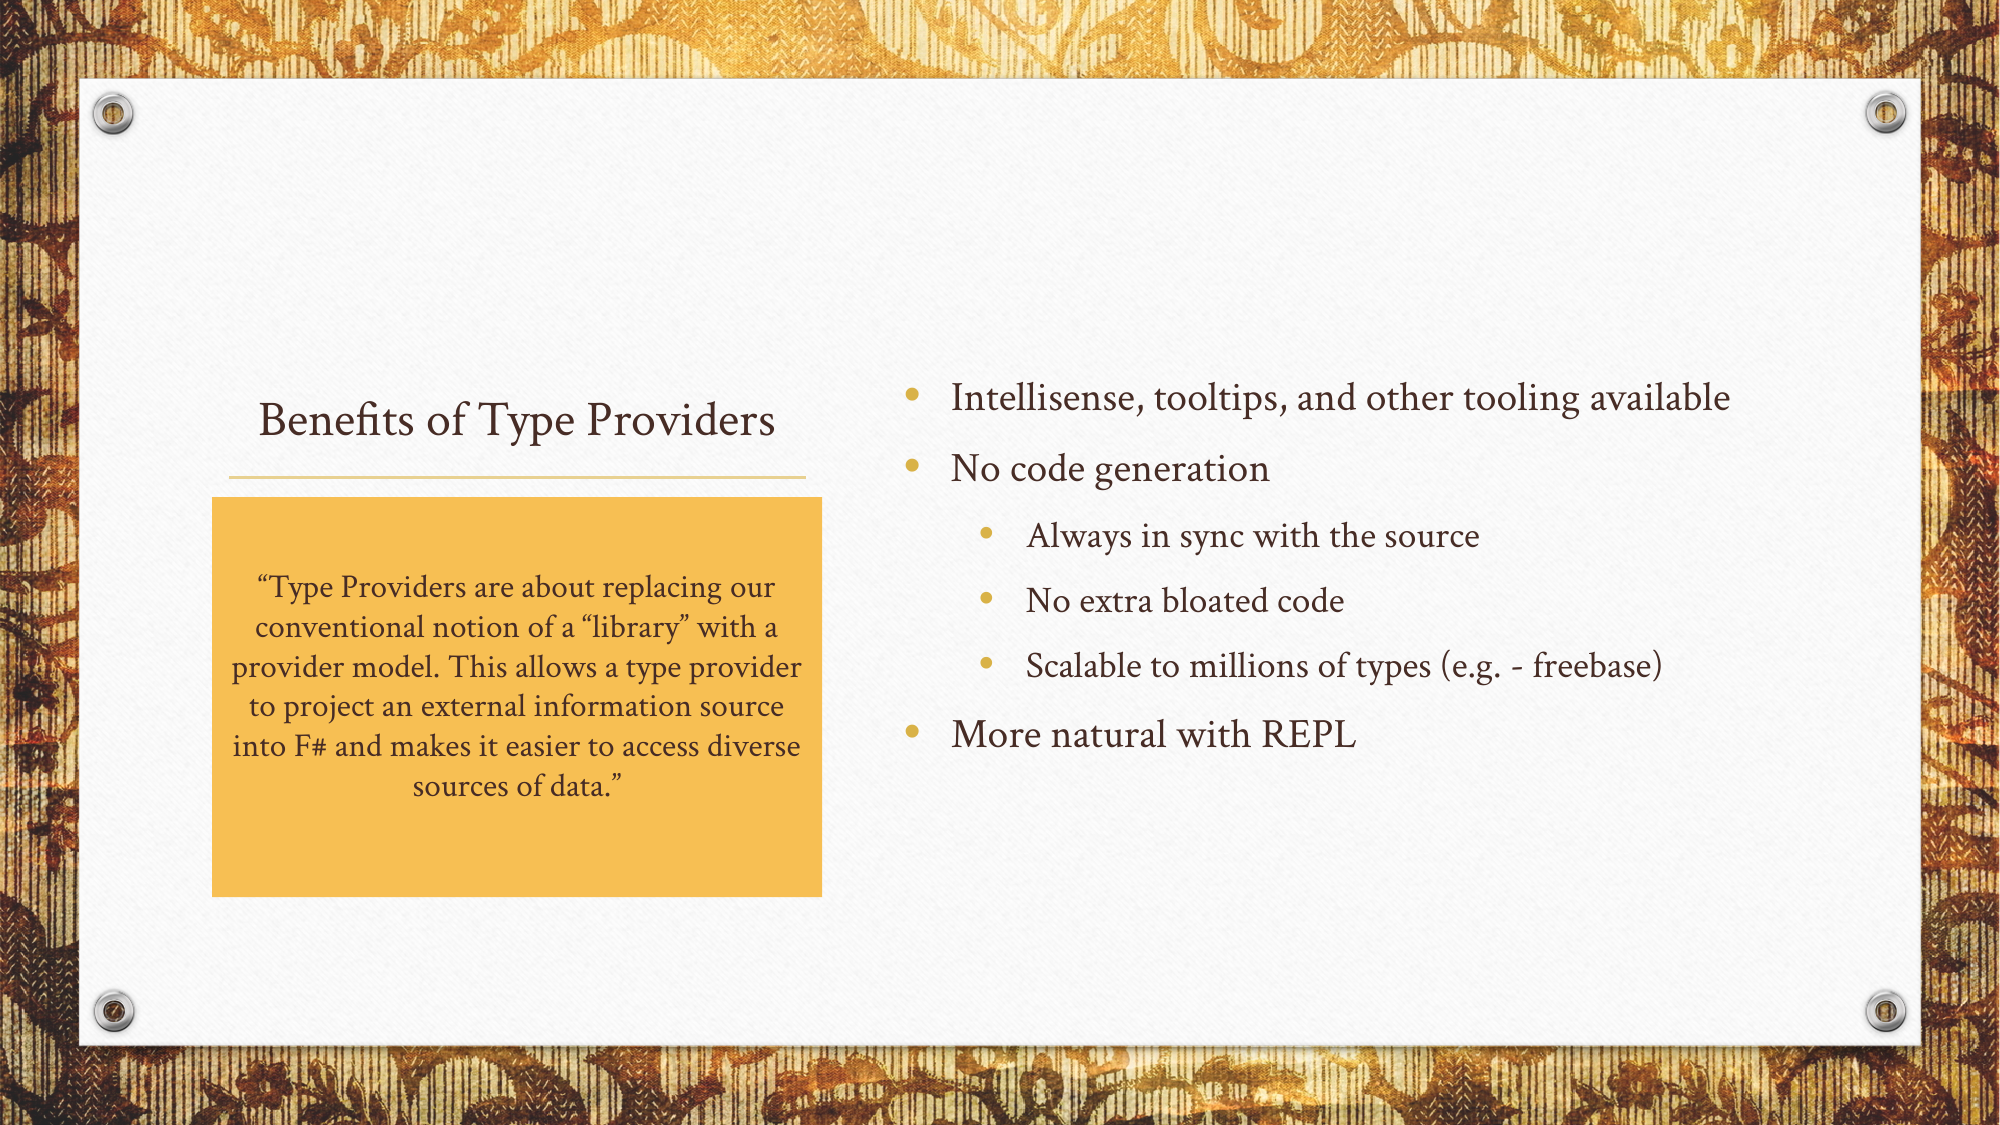

Intellisense, tooltips, and other tooling available
No code generation
Always in sync with the source
No extra bloated code
Scalable to millions of types (e.g. - freebase)
More natural with REPL
# Benefits of Type Providers

“Type Providers are about replacing our conventional notion of a “library” with a provider model. This allows a type provider to project an external information source into F# and makes it easier to access diverse sources of data.”